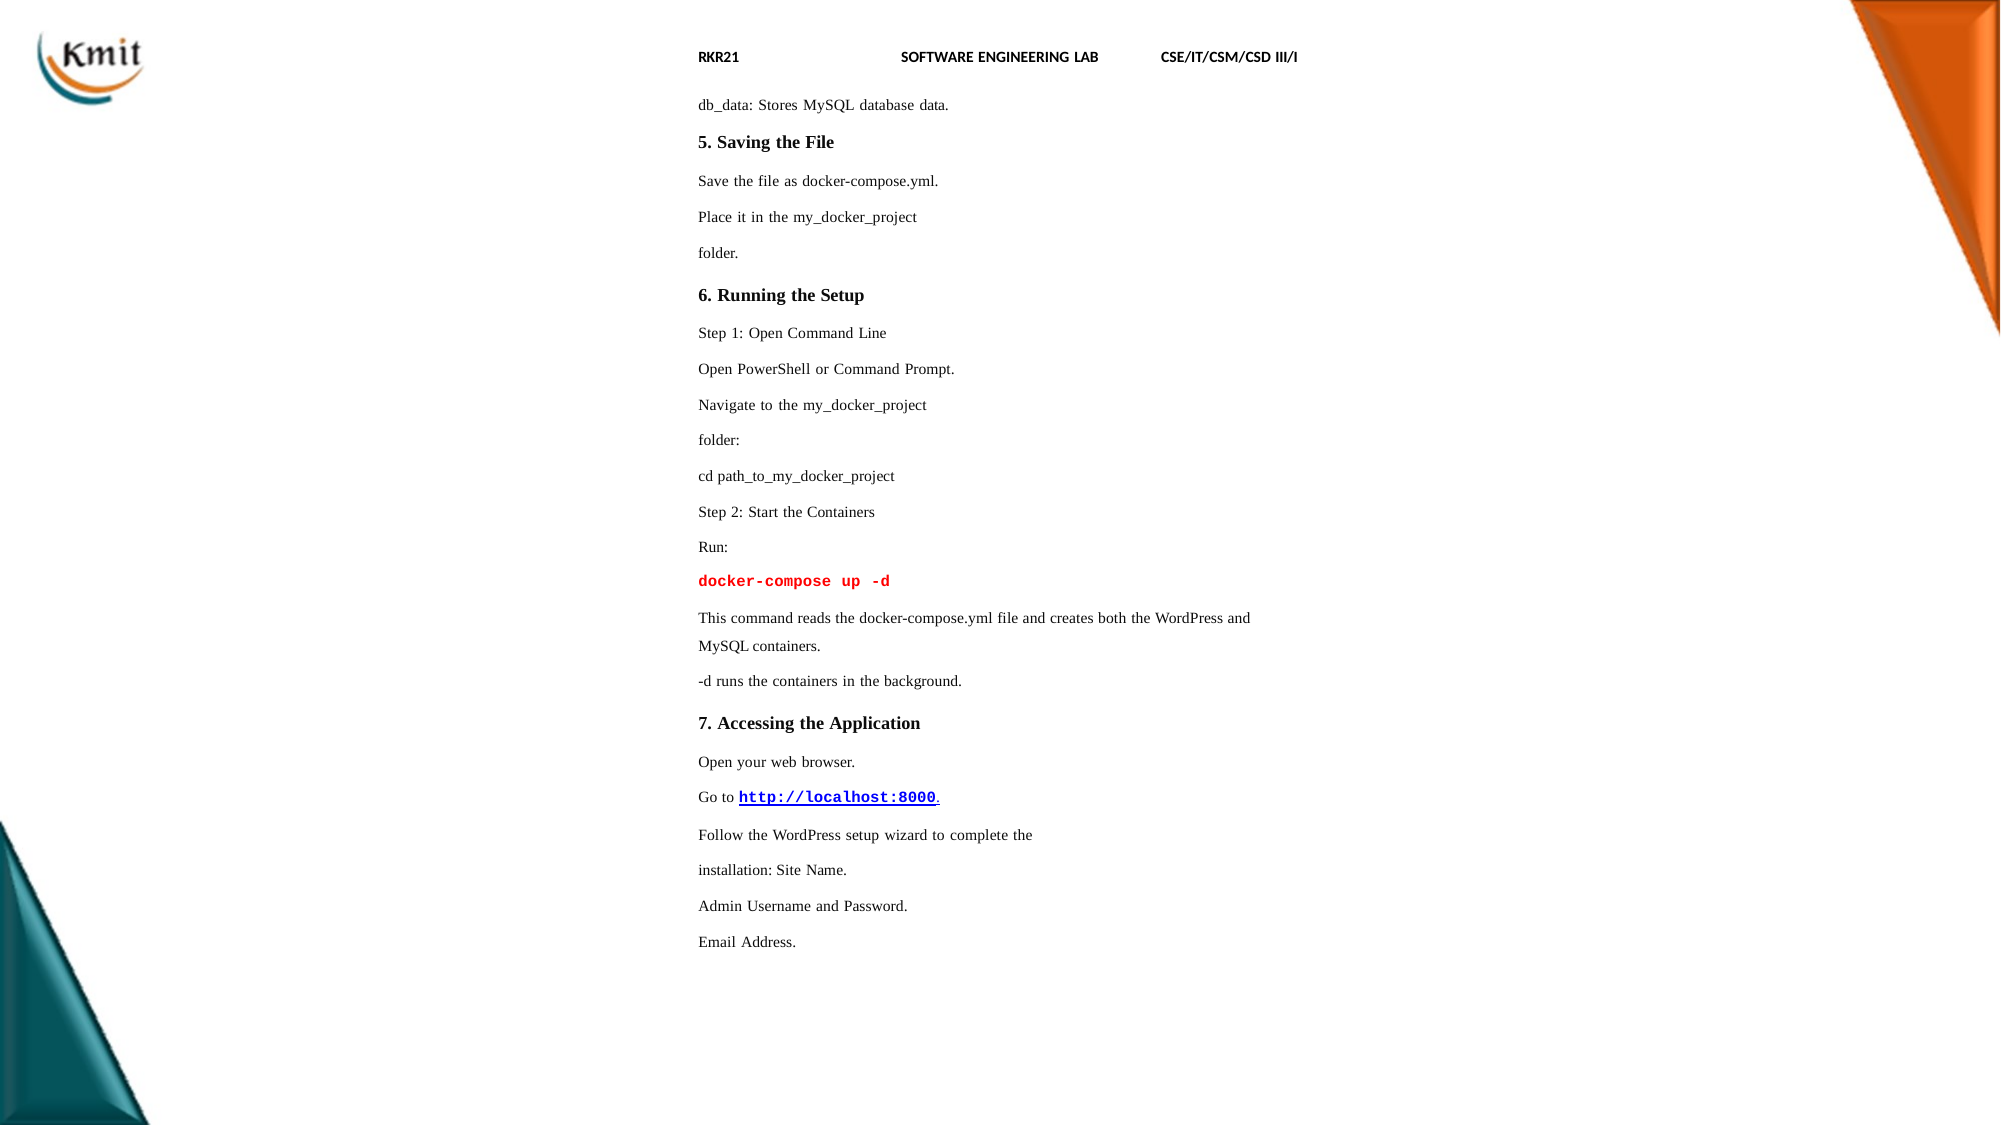

RKR21	SOFTWARE ENGINEERING LAB

db_data: Stores MySQL database data.
CSE/IT/CSM/CSD III/I
5. Saving the File
Save the file as docker-compose.yml. Place it in the my_docker_project folder.
6. Running the Setup
Step 1: Open Command Line
Open PowerShell or Command Prompt. Navigate to the my_docker_project folder:
cd path_to_my_docker_project Step 2: Start the Containers Run:
docker-compose up -d
This command reads the docker-compose.yml file and creates both the WordPress and MySQL containers.
-d runs the containers in the background.
7. Accessing the Application
Open your web browser.
Go to http://localhost:8000.
Follow the WordPress setup wizard to complete the installation: Site Name.
Admin Username and Password. Email Address.
403